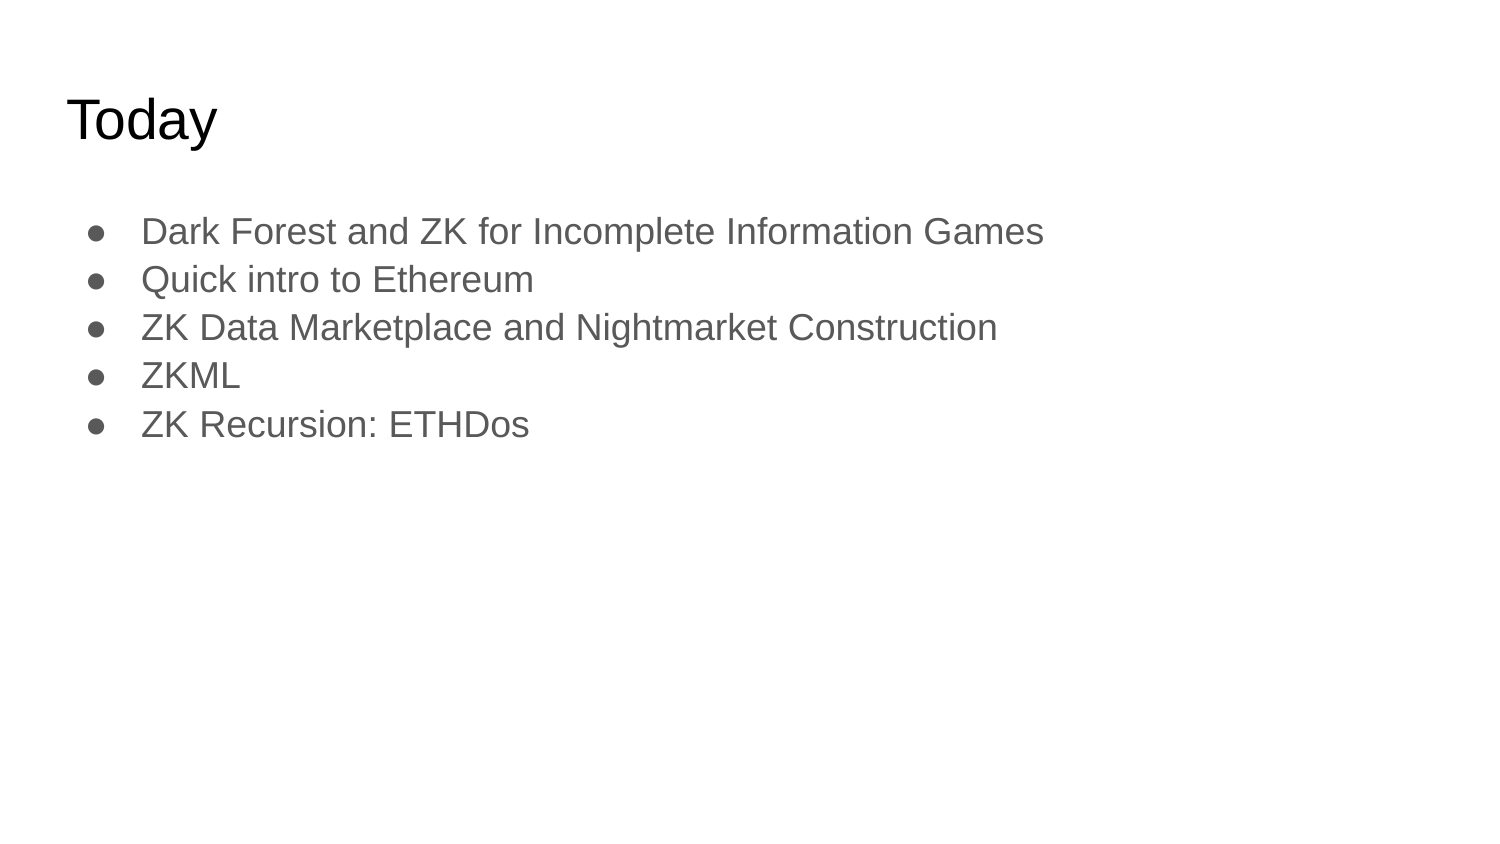

# Today
Dark Forest and ZK for Incomplete Information Games
Quick intro to Ethereum
ZK Data Marketplace and Nightmarket Construction
ZKML
ZK Recursion: ETHDos